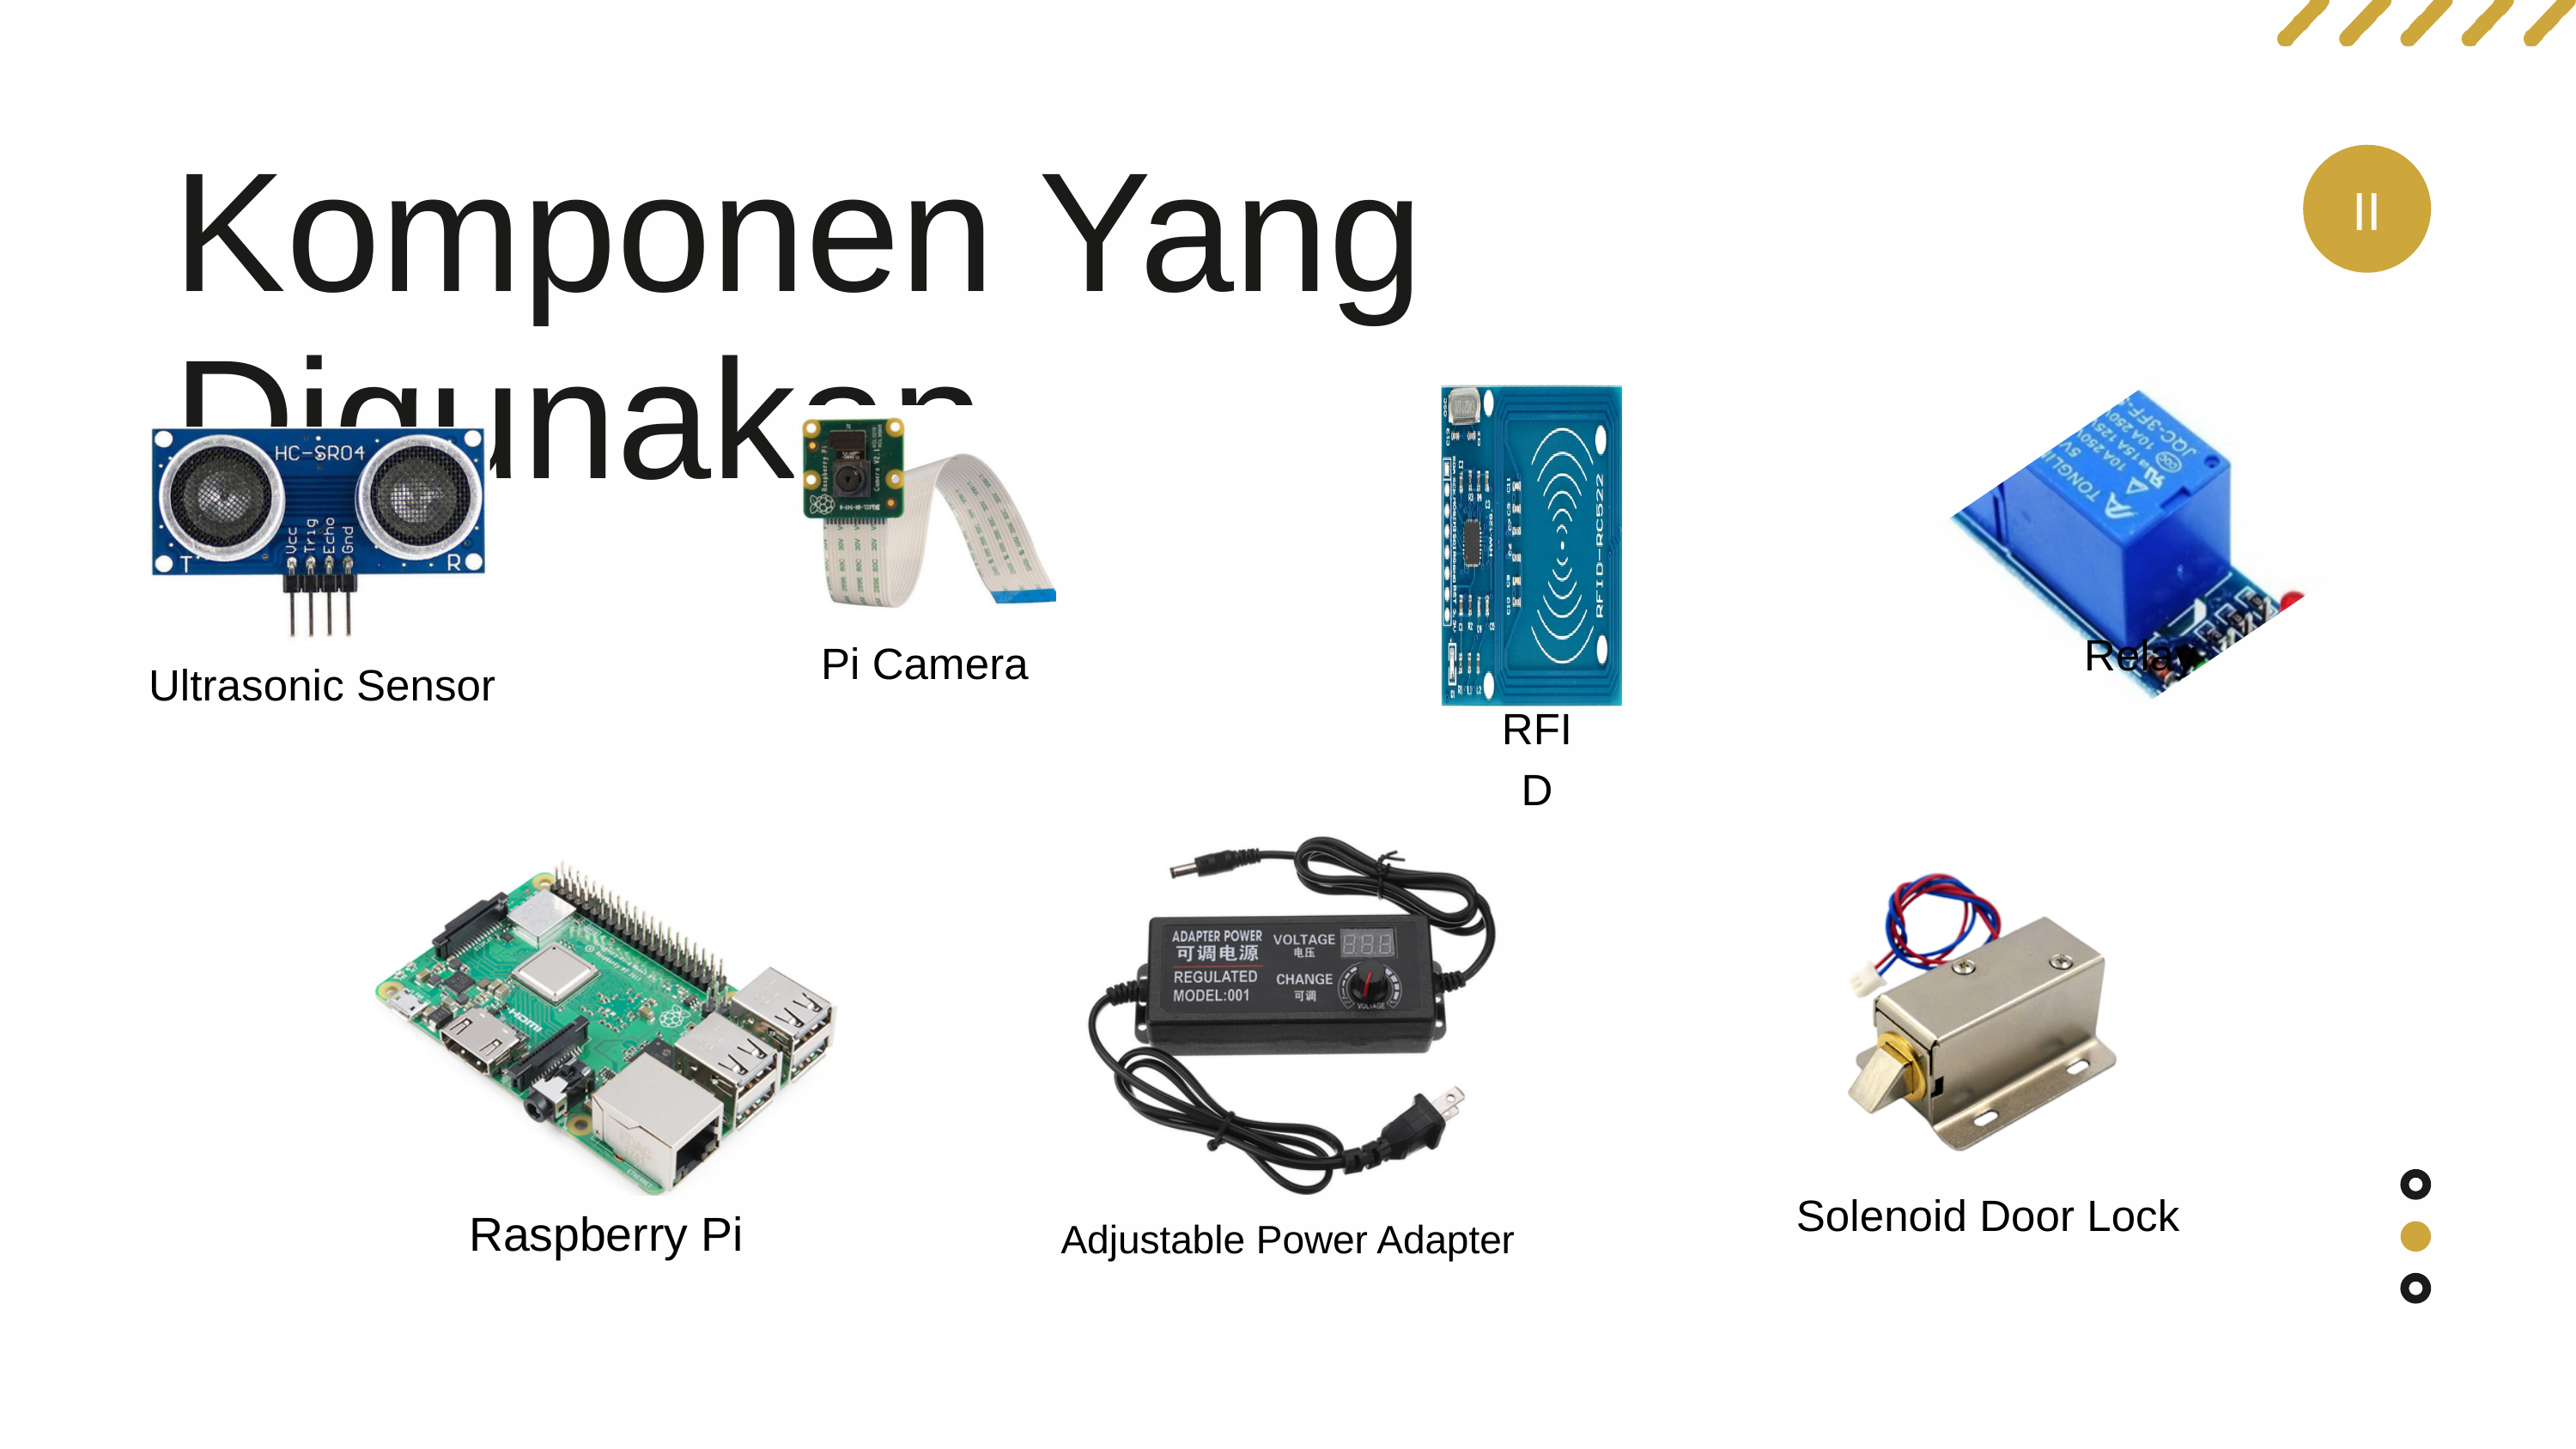

Komponen Yang Digunakan

II

Relay
Pi Camera
 Ultrasonic Sensor
RFID

Solenoid Door Lock
Raspberry Pi
Adjustable Power Adapter